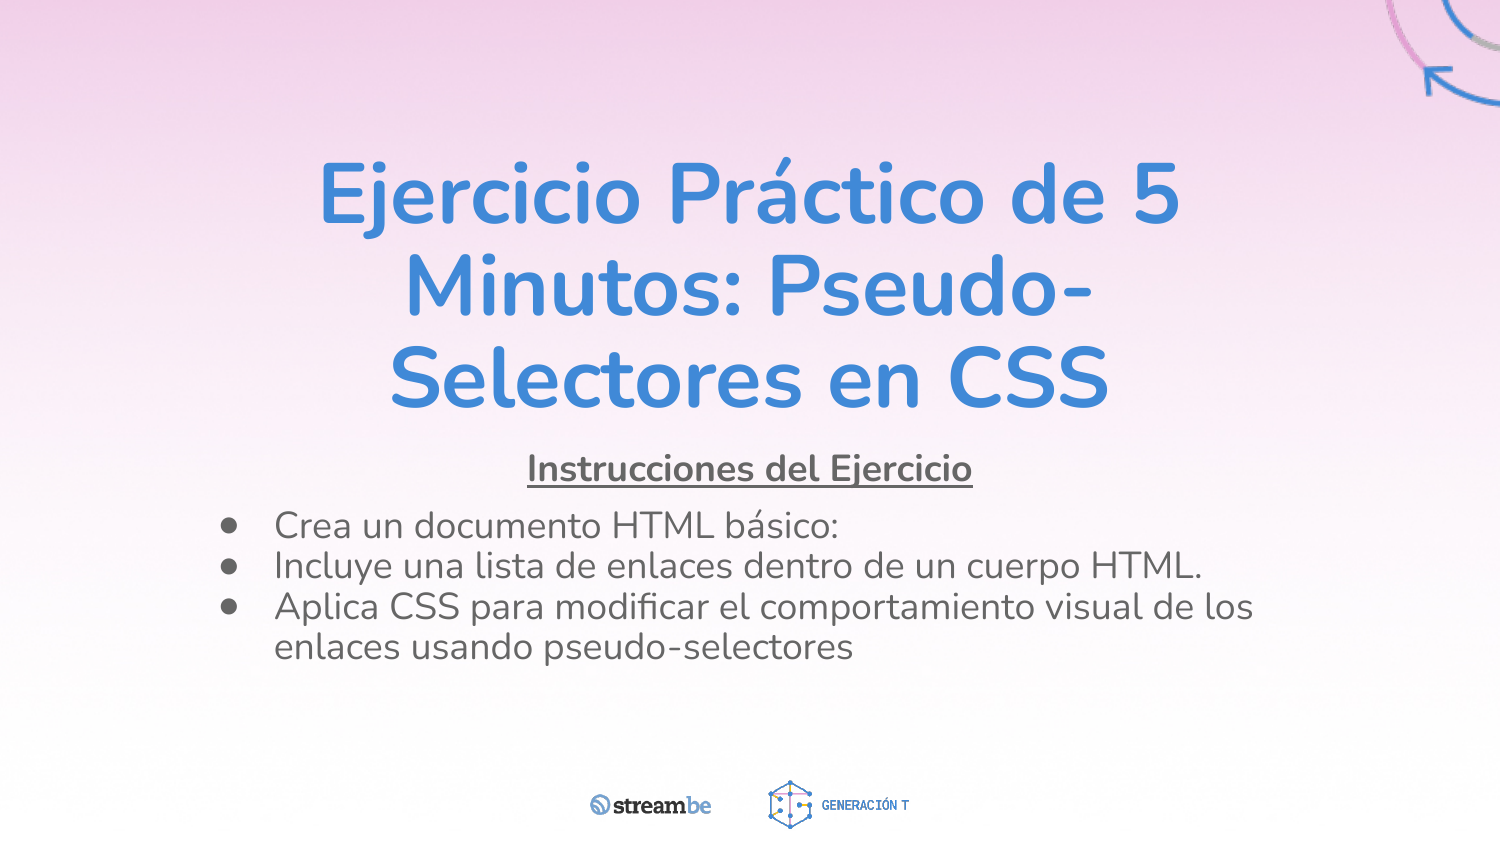

# Ejercicio Práctico de 5 Minutos: Pseudo-Selectores en CSS
Instrucciones del Ejercicio
Crea un documento HTML básico:
Incluye una lista de enlaces dentro de un cuerpo HTML.
Aplica CSS para modificar el comportamiento visual de los enlaces usando pseudo-selectores